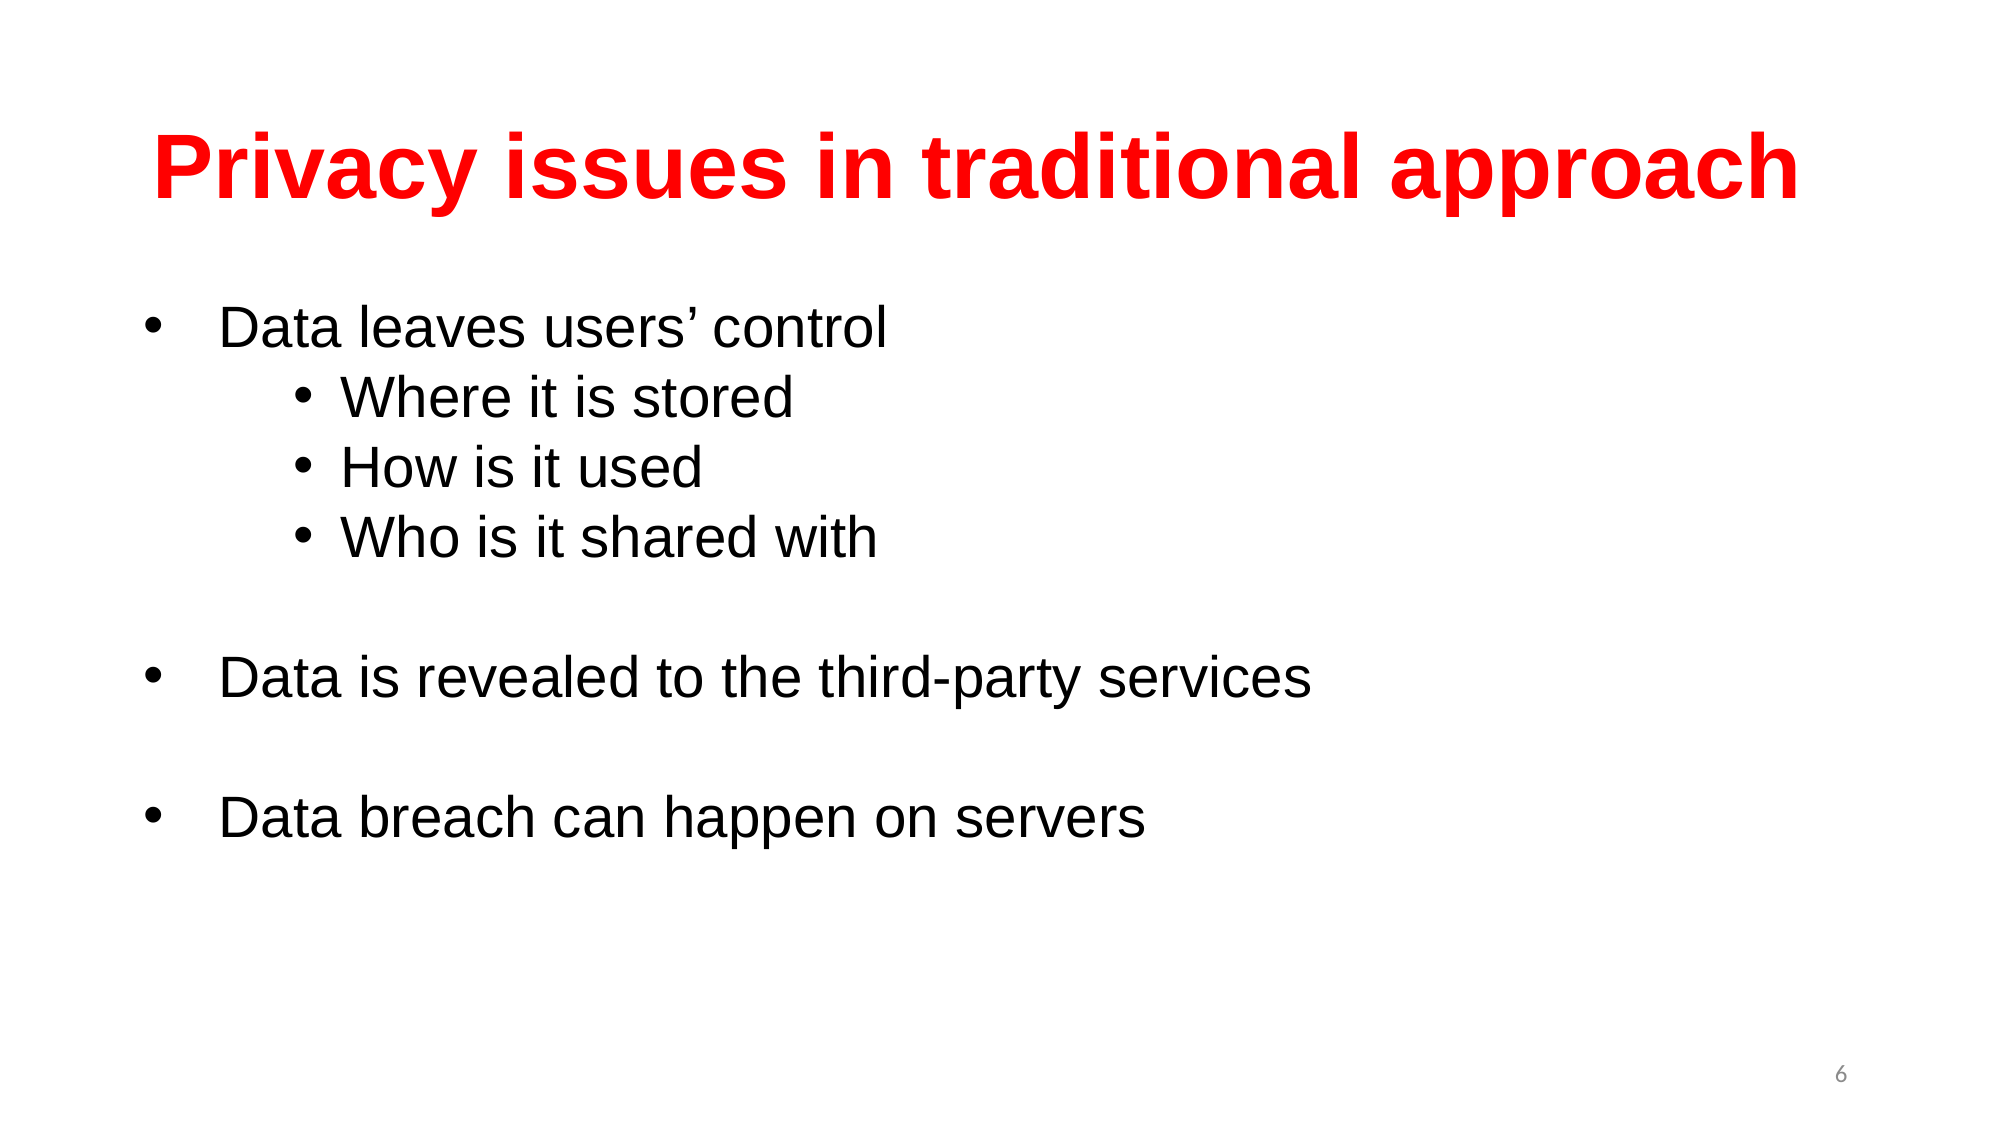

# Privacy issues in traditional approach
Data leaves users’ control
Where it is stored
How is it used
Who is it shared with

Data is revealed to the third-party services

Data breach can happen on servers

6